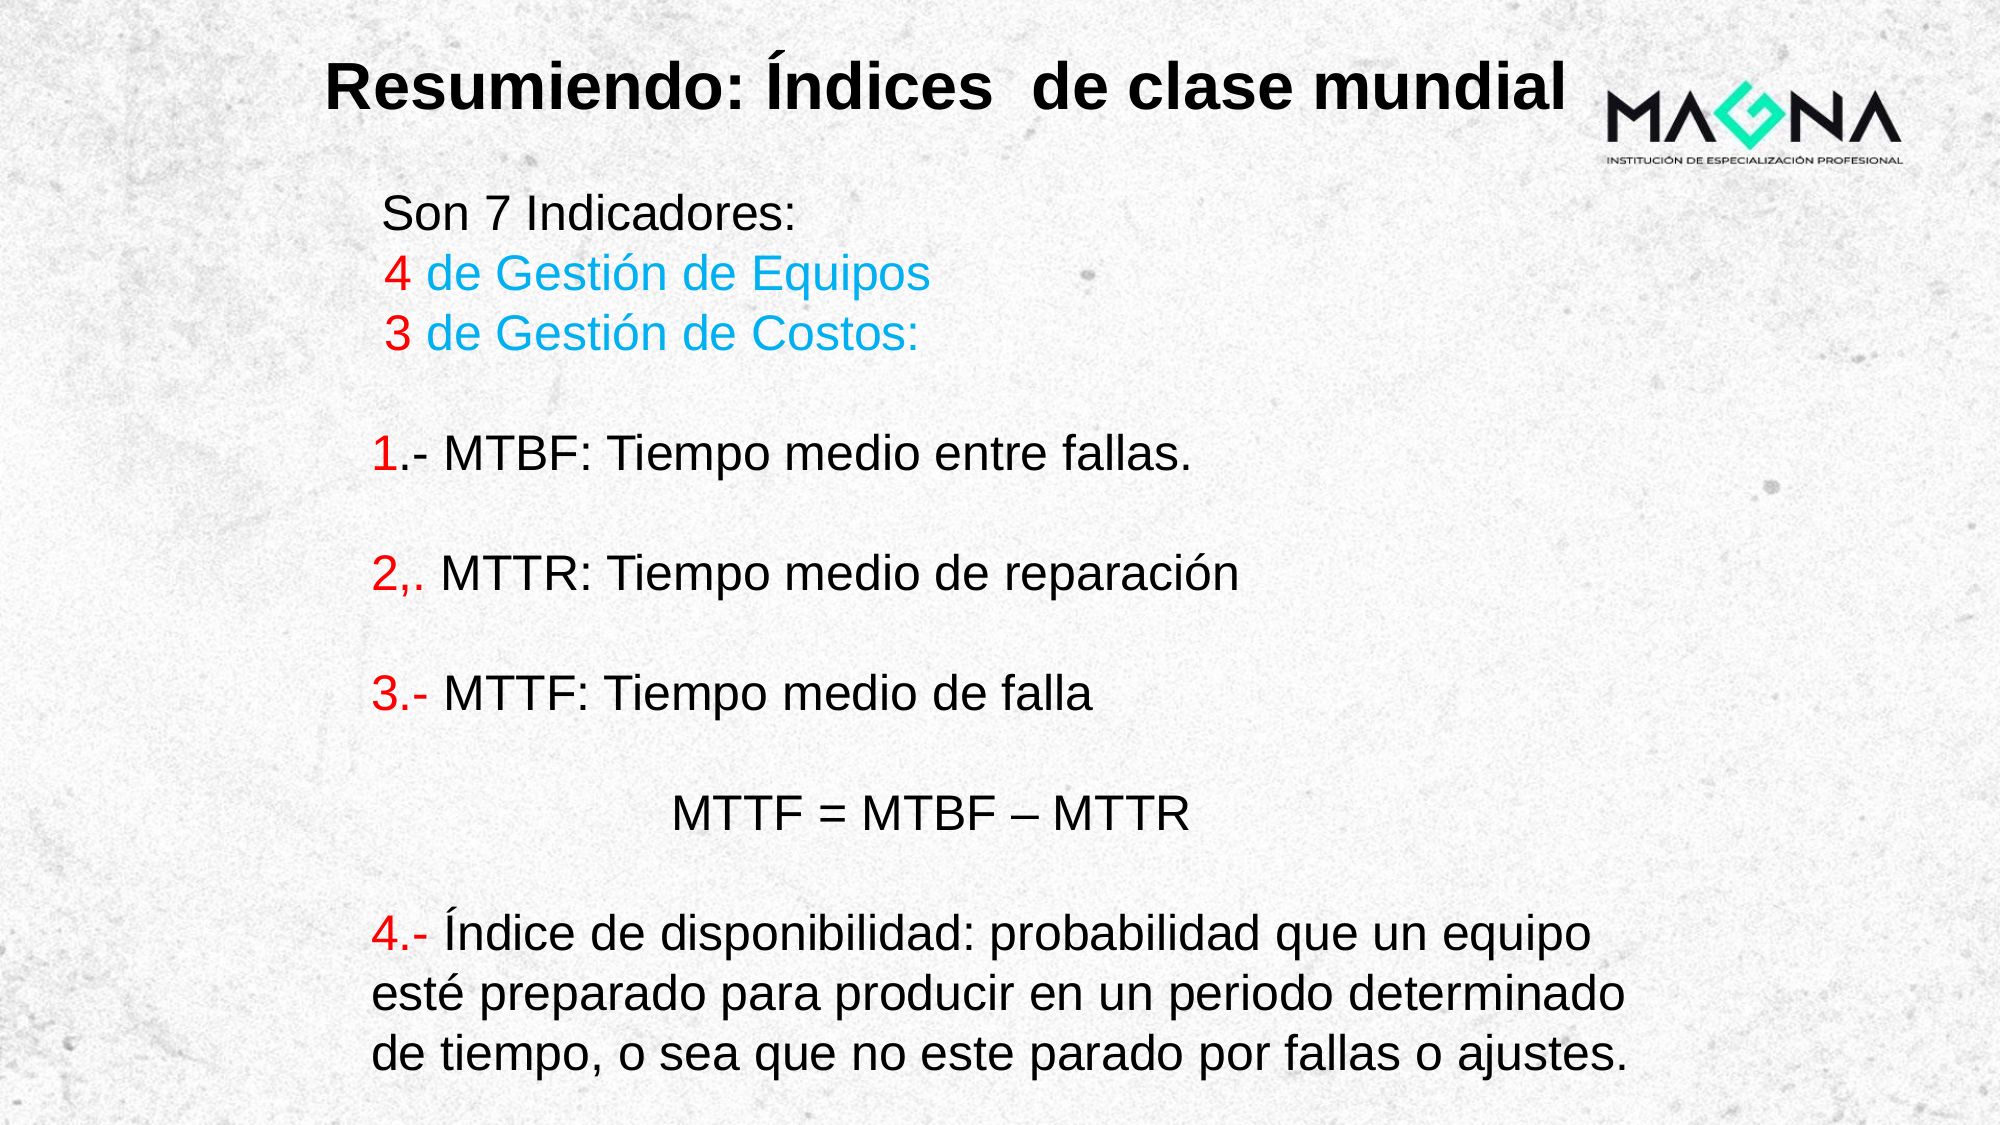

# Resumiendo: Índices  de clase mundial
 Son 7 Indicadores:
 4 de Gestión de Equipos
 3 de Gestión de Costos:

1.- MTBF: Tiempo medio entre fallas.

2,. MTTR: Tiempo medio de reparación

3.- MTTF: Tiempo medio de falla

		MTTF = MTBF – MTTR

4.- Índice de disponibilidad: probabilidad que un equipo esté preparado para producir en un periodo determinado de tiempo, o sea que no este parado por fallas o ajustes.